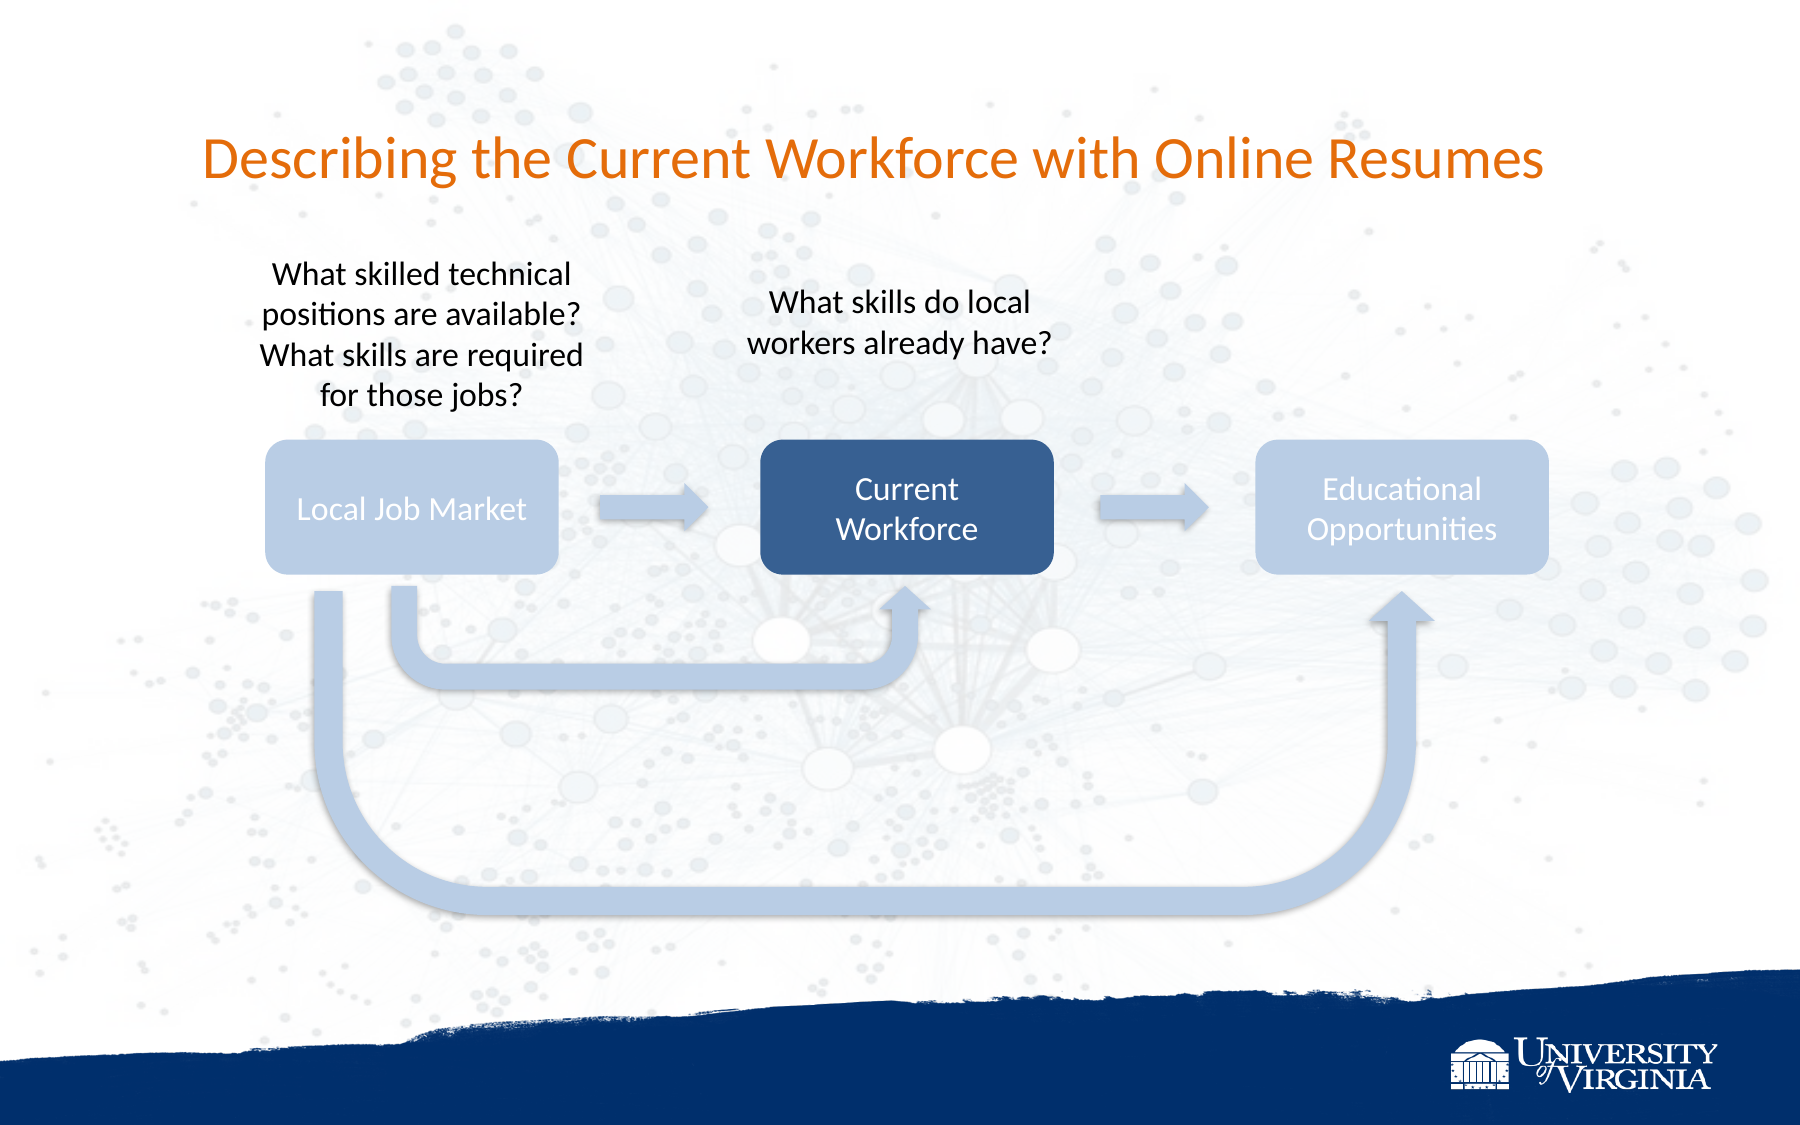

Describing the Current Workforce with Online Resumes
What skilled technical positions are available? What skills are required for those jobs?
What skills do local workers already have?
Local Job Market
Current Workforce
Educational Opportunities

11